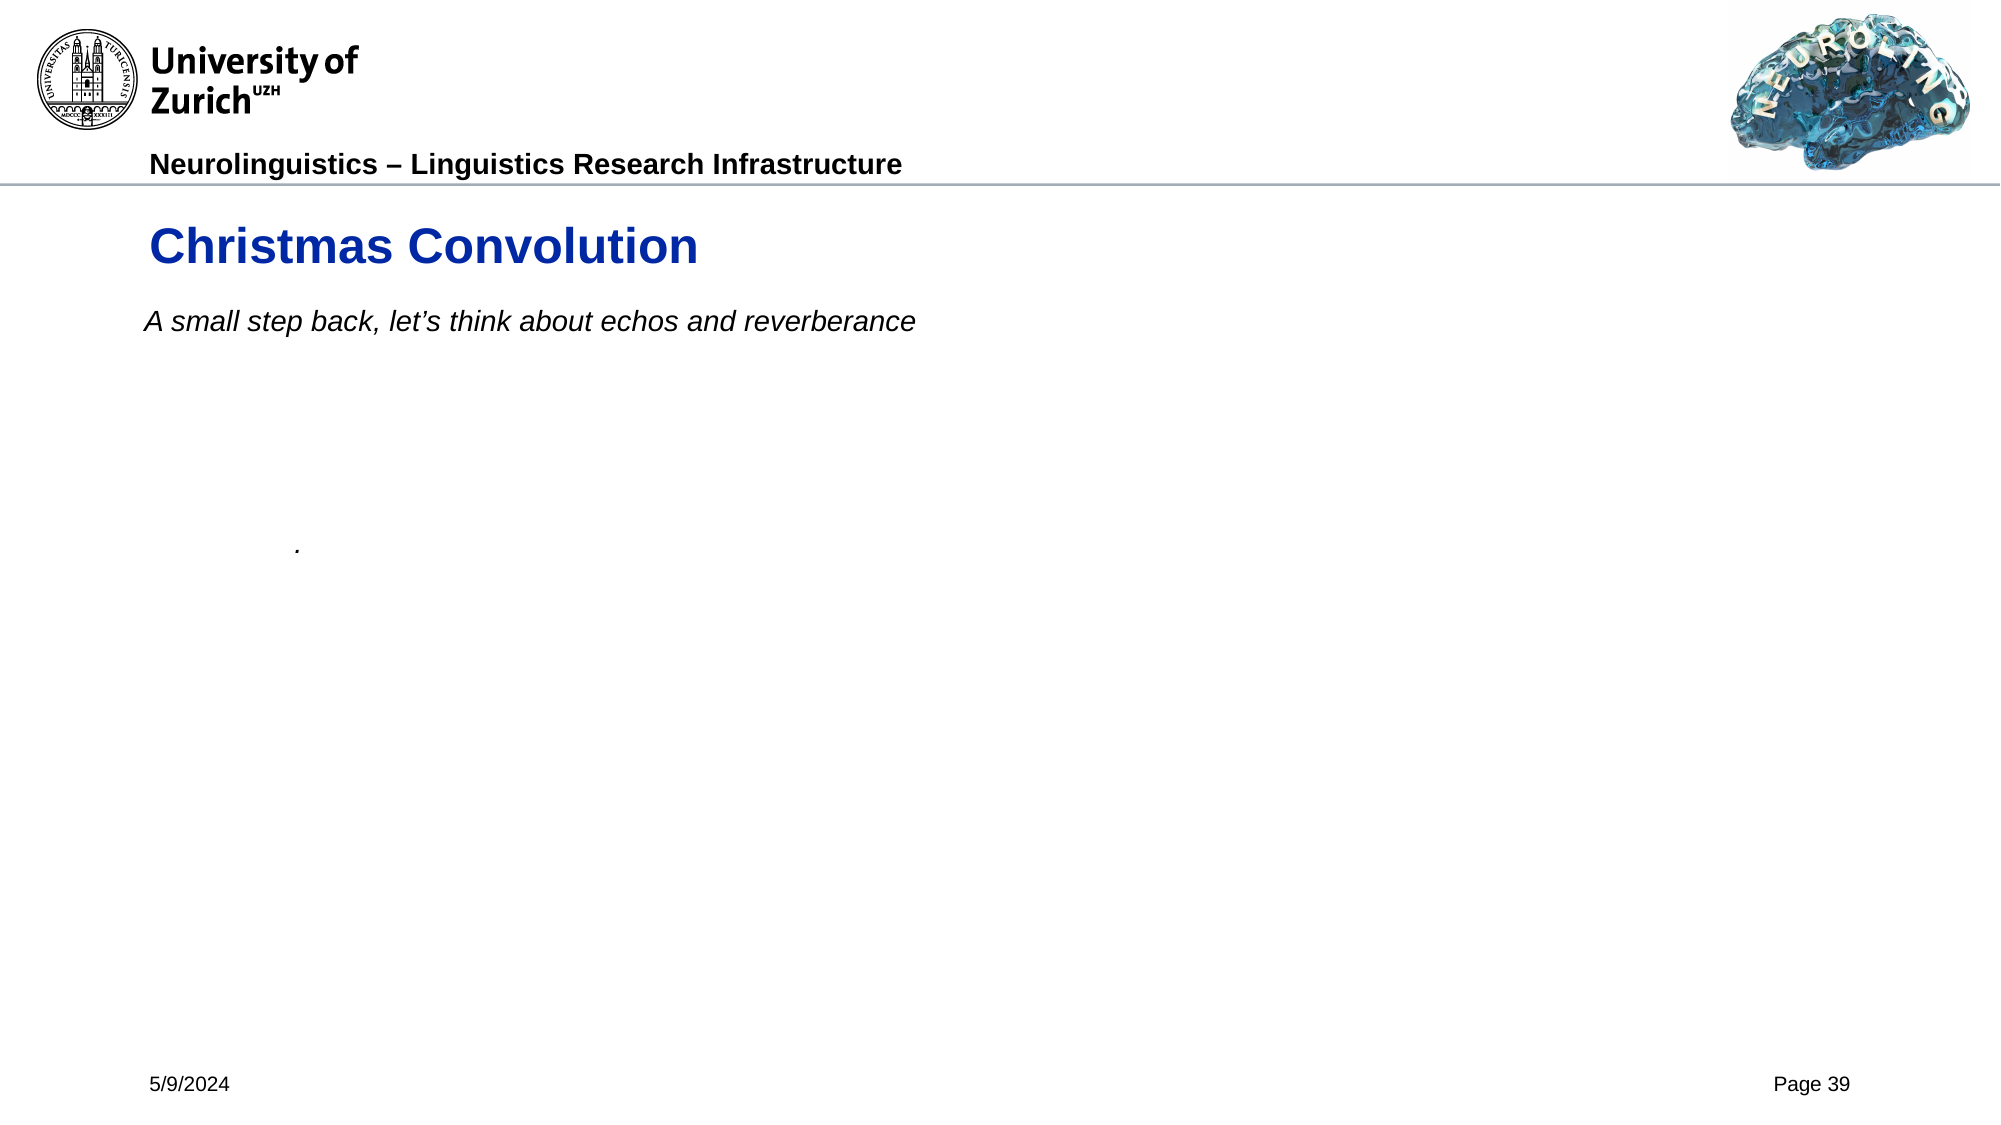

# Christmas Convolution
A small step back, let’s think about echos and reverberance

	.
5/9/2024
Page 39